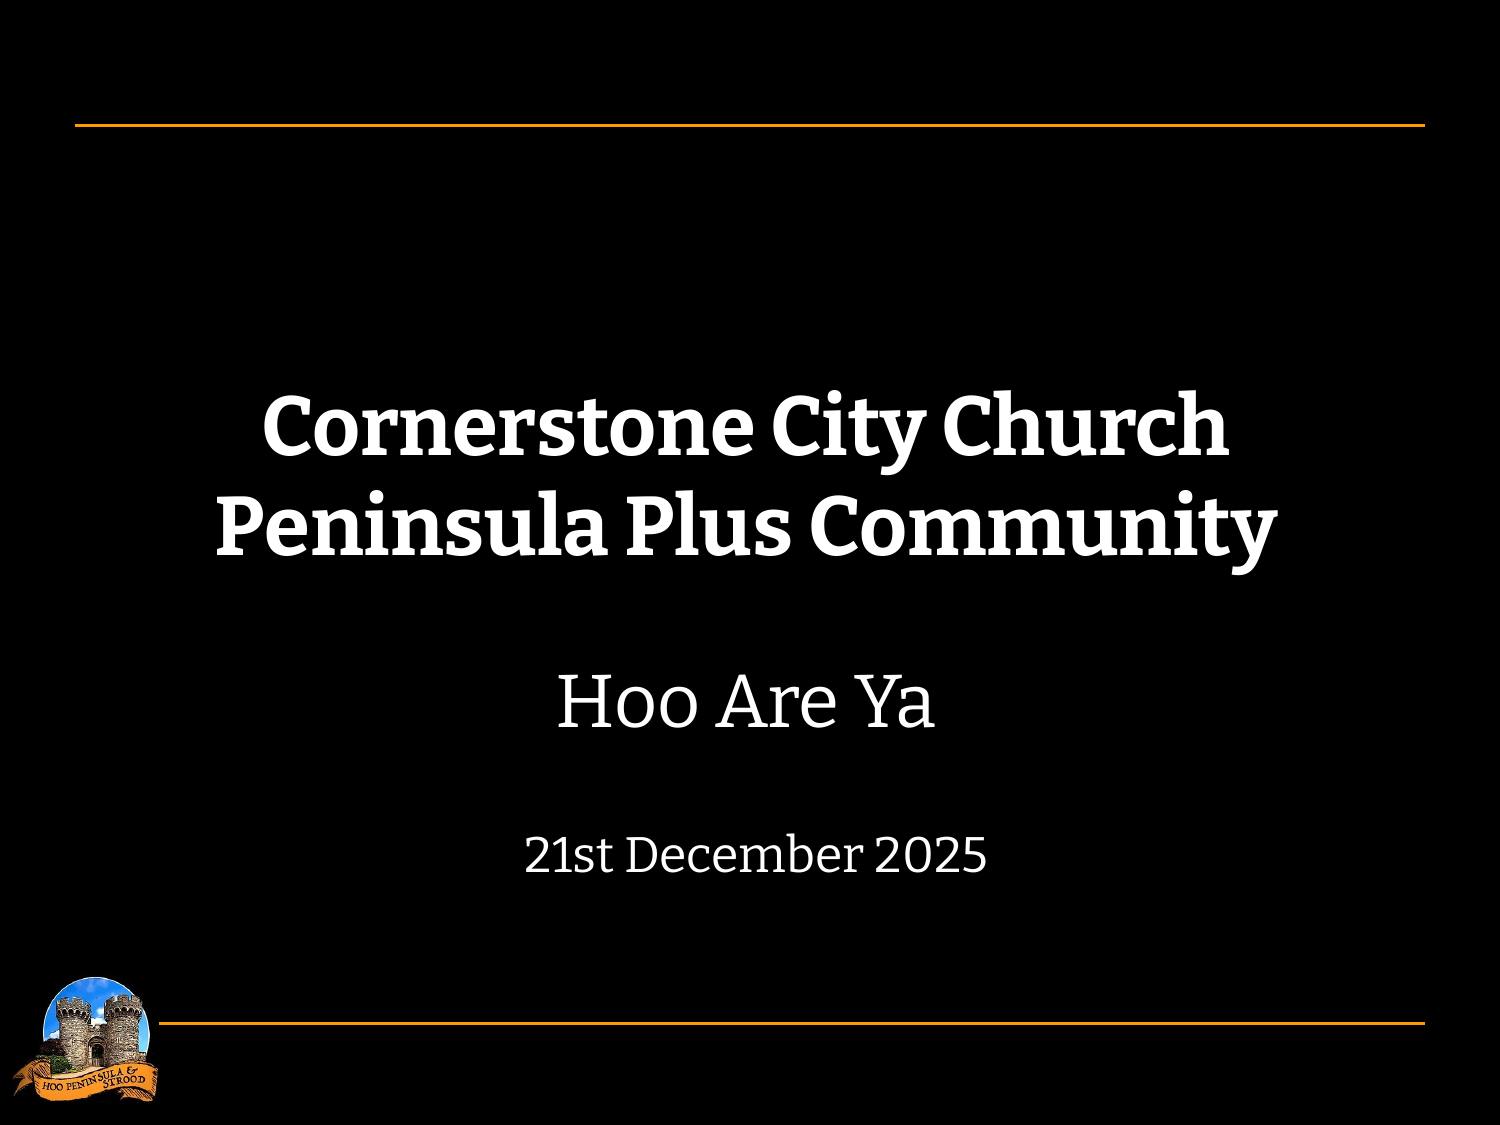

Cornerstone City Church
Peninsula Plus Community
Hoo Are Ya
  21st December 2025